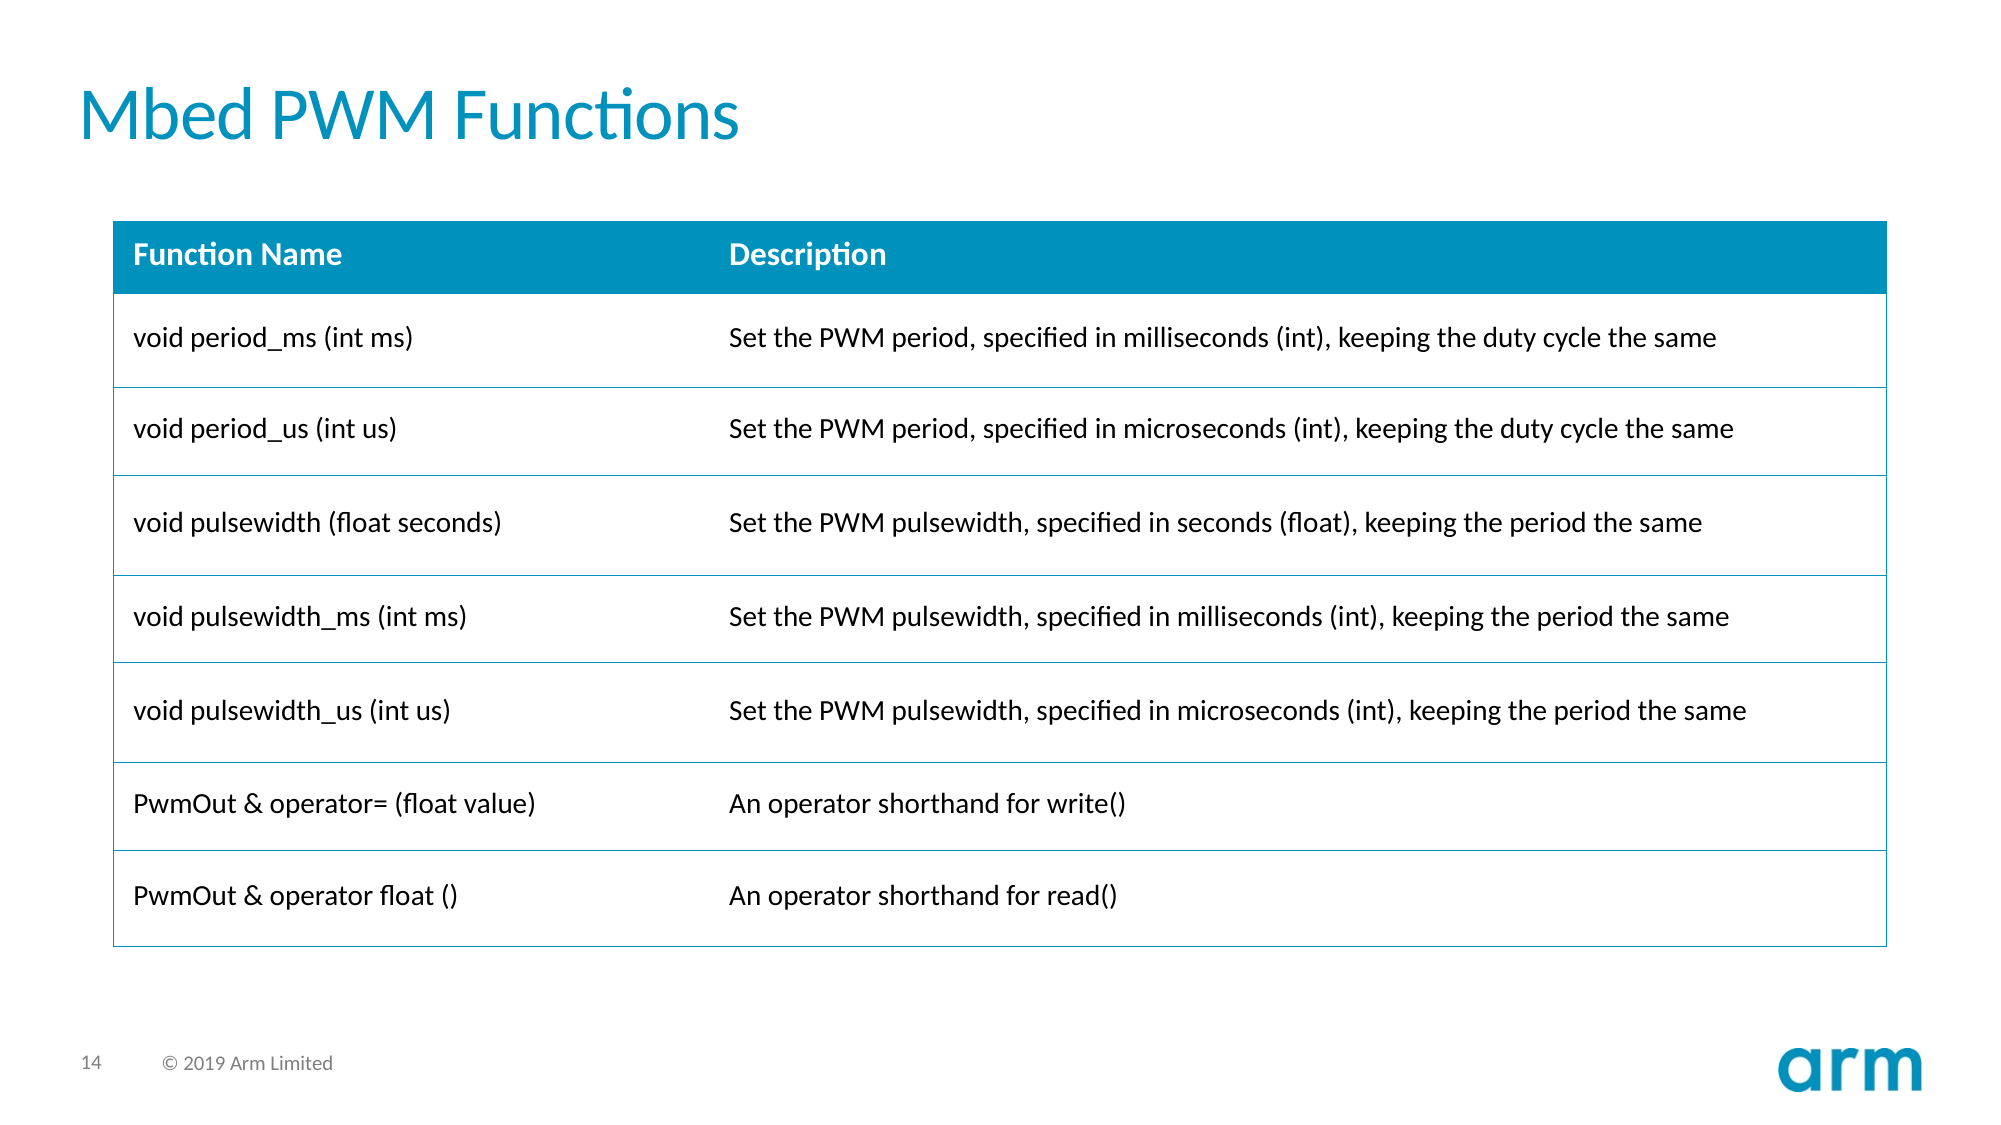

# Mbed PWM Functions
| Function Name | Description |
| --- | --- |
| void period\_ms (int ms) | Set the PWM period, specified in milliseconds (int), keeping the duty cycle the same |
| void period\_us (int us) | Set the PWM period, specified in microseconds (int), keeping the duty cycle the same |
| void pulsewidth (float seconds) | Set the PWM pulsewidth, specified in seconds (float), keeping the period the same |
| void pulsewidth\_ms (int ms) | Set the PWM pulsewidth, specified in milliseconds (int), keeping the period the same |
| void pulsewidth\_us (int us) | Set the PWM pulsewidth, specified in microseconds (int), keeping the period the same |
| PwmOut & operator= (float value) | An operator shorthand for write() |
| PwmOut & operator float () | An operator shorthand for read() |